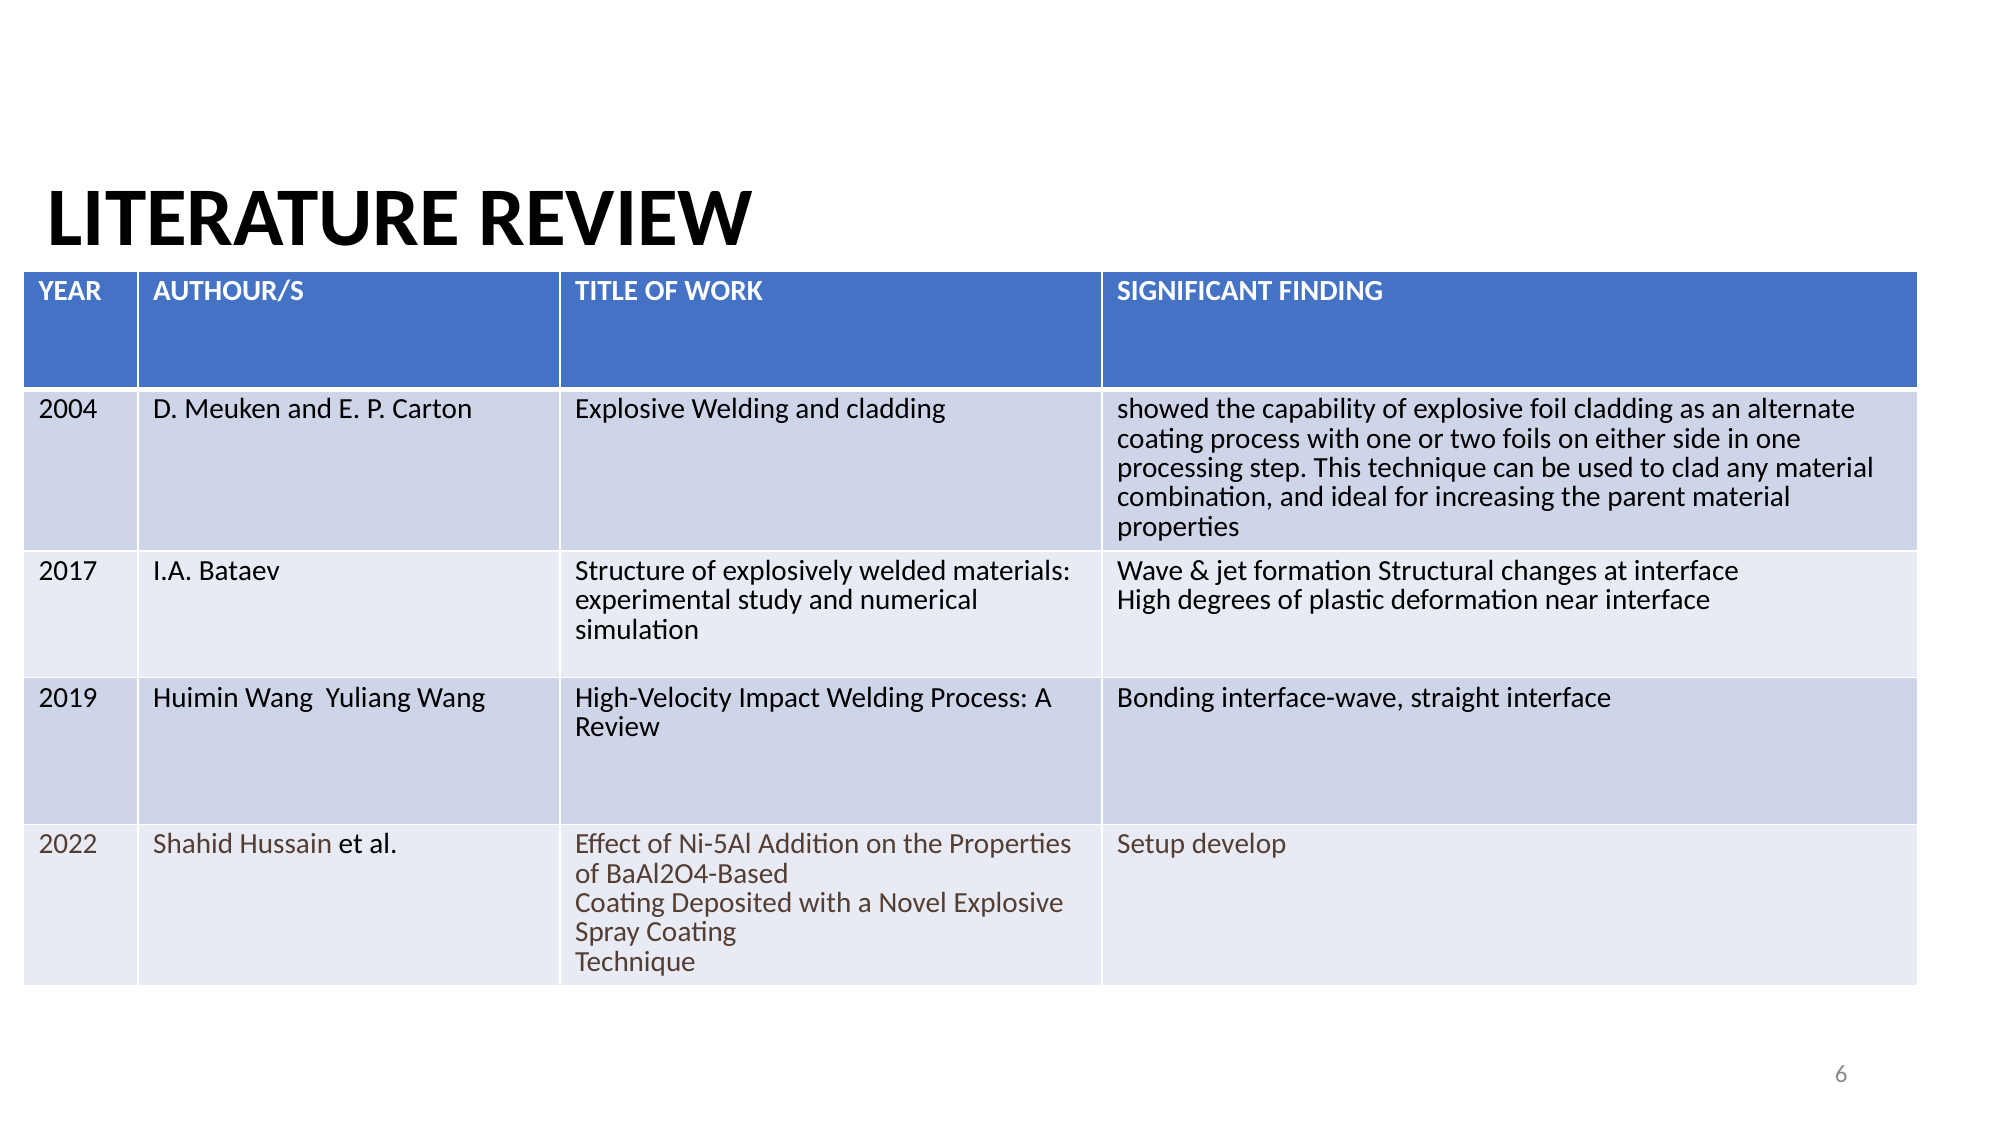

LITERATURE REVIEW
| YEAR​ ​ | AUTHOUR/S​ ​ | TITLE OF WORK​ ​ ​ | SIGNIFICANT FINDING​ ​ |
| --- | --- | --- | --- |
| 2004​ | D. Meuken and E. P. Carton​ | Explosive Welding and cladding​ | showed the capability of explosive foil cladding as an alternate coating process with one or two foils on either side in one processing step. This technique can be used to clad any material combination, and ideal for increasing the parent material properties​ |
| 2017​ | I.A. Bataev​ | Structure of explosively welded materials: experimental study and numerical simulation​ | Wave & jet formation Structural changes at interface ​ High degrees of plastic deformation near interface​ |
| 2019​ | Huimin Wang  Yuliang Wang ​ | High-Velocity Impact Welding Process: A Review​ | Bonding interface-wave, straight interface​ |
| 2022 | Shahid Hussain et al. | Effect of Ni-5Al Addition on the Properties of BaAl2O4-Based Coating Deposited with a Novel Explosive Spray Coating Technique | Setup develop |
6